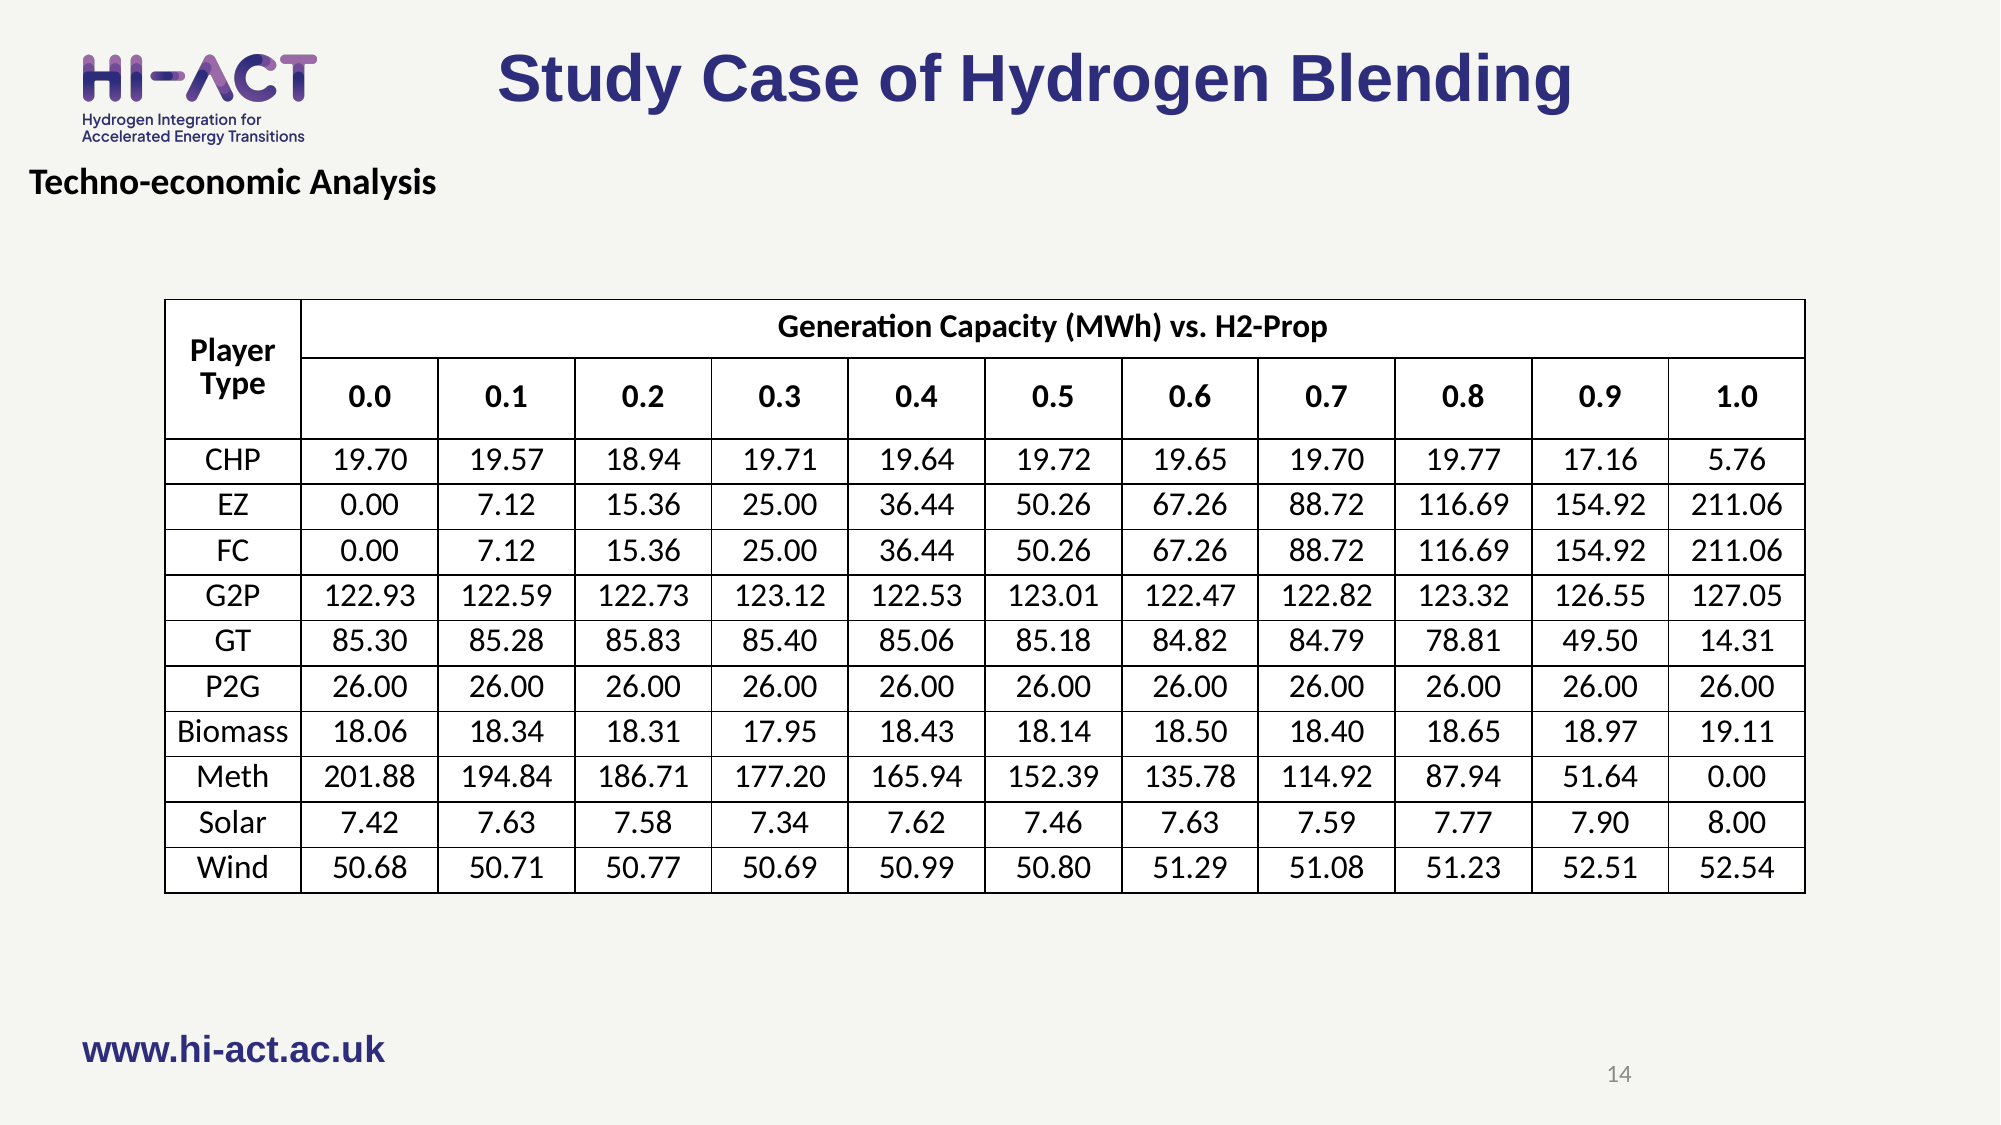

Study Case of Hydrogen Blending
Techno-economic Analysis

| Player Type | Generation Capacity (MWh) vs. H2-Prop |  |  |  |  |  |  |  |  |  |  |
| --- | --- | --- | --- | --- | --- | --- | --- | --- | --- | --- | --- |
|  | 0.0 | 0.1 | 0.2 | 0.3 | 0.4 | 0.5 | 0.6 | 0.7 | 0.8 | 0.9 | 1.0 |
| CHP | 19.70 | 19.57 | 18.94 | 19.71 | 19.64 | 19.72 | 19.65 | 19.70 | 19.77 | 17.16 | 5.76 |
| EZ | 0.00 | 7.12 | 15.36 | 25.00 | 36.44 | 50.26 | 67.26 | 88.72 | 116.69 | 154.92 | 211.06 |
| FC | 0.00 | 7.12 | 15.36 | 25.00 | 36.44 | 50.26 | 67.26 | 88.72 | 116.69 | 154.92 | 211.06 |
| G2P | 122.93 | 122.59 | 122.73 | 123.12 | 122.53 | 123.01 | 122.47 | 122.82 | 123.32 | 126.55 | 127.05 |
| GT | 85.30 | 85.28 | 85.83 | 85.40 | 85.06 | 85.18 | 84.82 | 84.79 | 78.81 | 49.50 | 14.31 |
| P2G | 26.00 | 26.00 | 26.00 | 26.00 | 26.00 | 26.00 | 26.00 | 26.00 | 26.00 | 26.00 | 26.00 |
| Biomass | 18.06 | 18.34 | 18.31 | 17.95 | 18.43 | 18.14 | 18.50 | 18.40 | 18.65 | 18.97 | 19.11 |
| Meth | 201.88 | 194.84 | 186.71 | 177.20 | 165.94 | 152.39 | 135.78 | 114.92 | 87.94 | 51.64 | 0.00 |
| Solar | 7.42 | 7.63 | 7.58 | 7.34 | 7.62 | 7.46 | 7.63 | 7.59 | 7.77 | 7.90 | 8.00 |
| Wind | 50.68 | 50.71 | 50.77 | 50.69 | 50.99 | 50.80 | 51.29 | 51.08 | 51.23 | 52.51 | 52.54 |

14